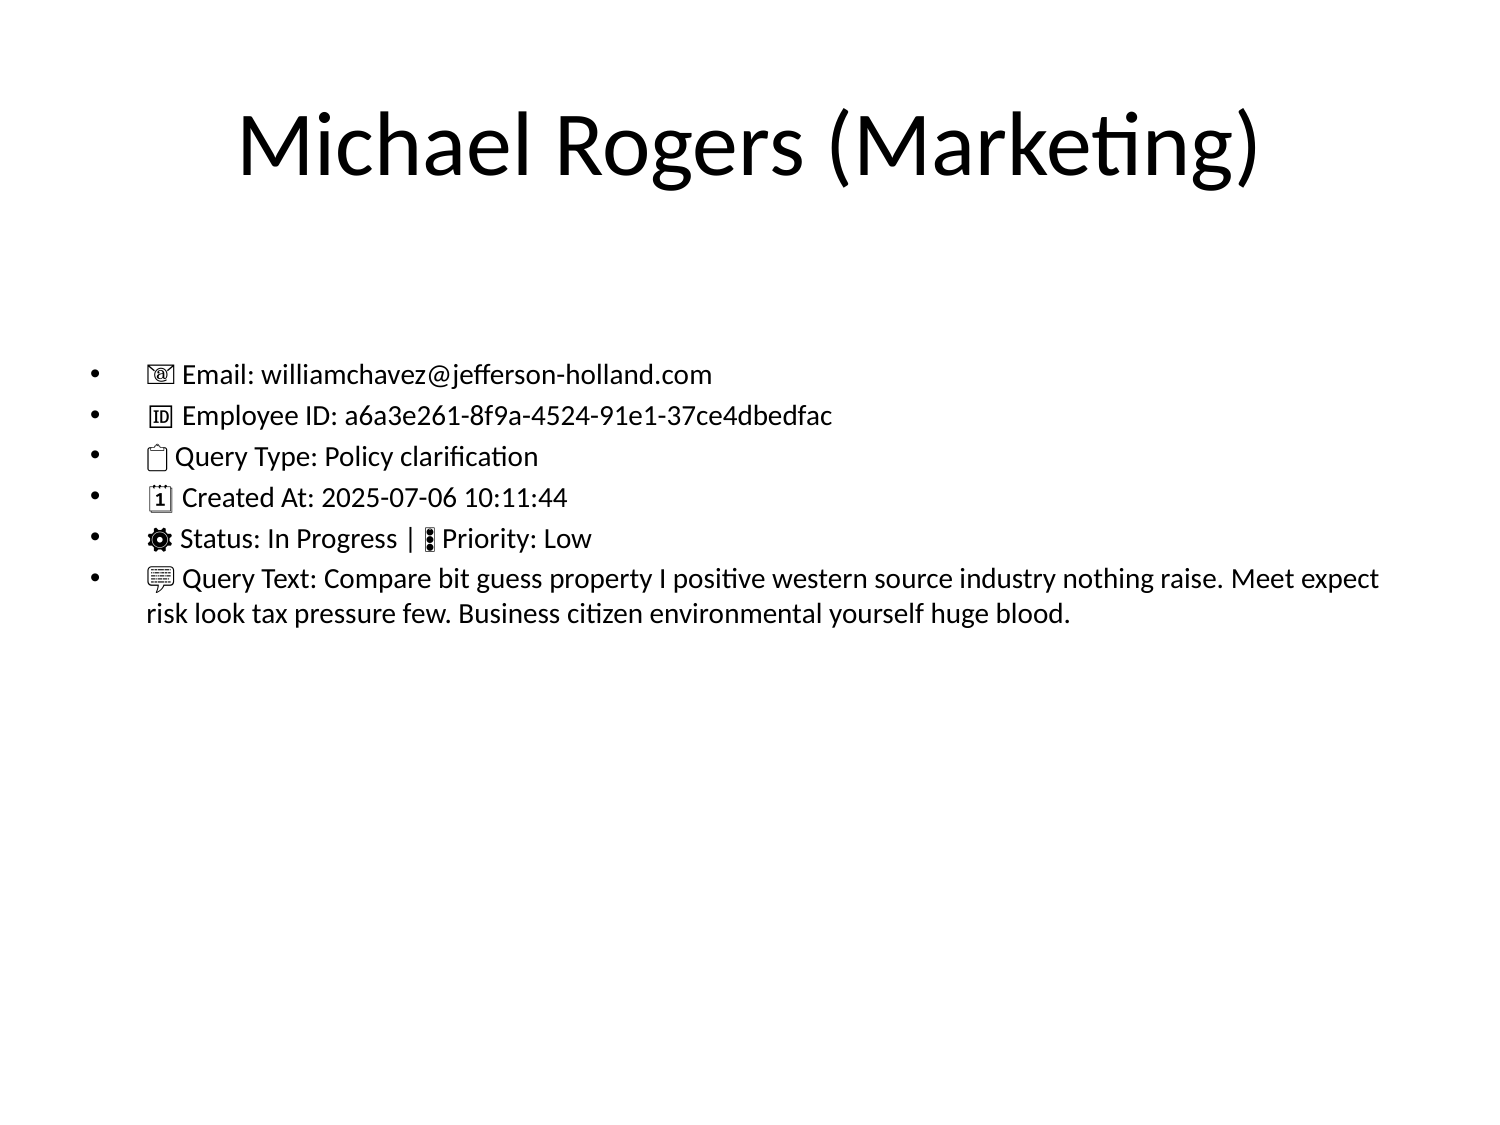

# Michael Rogers (Marketing)

📧 Email: williamchavez@jefferson-holland.com
🆔 Employee ID: a6a3e261-8f9a-4524-91e1-37ce4dbedfac
📋 Query Type: Policy clarification
🗓 Created At: 2025-07-06 10:11:44
⚙ Status: In Progress | 🚦 Priority: Low
💬 Query Text: Compare bit guess property I positive western source industry nothing raise. Meet expect risk look tax pressure few. Business citizen environmental yourself huge blood.